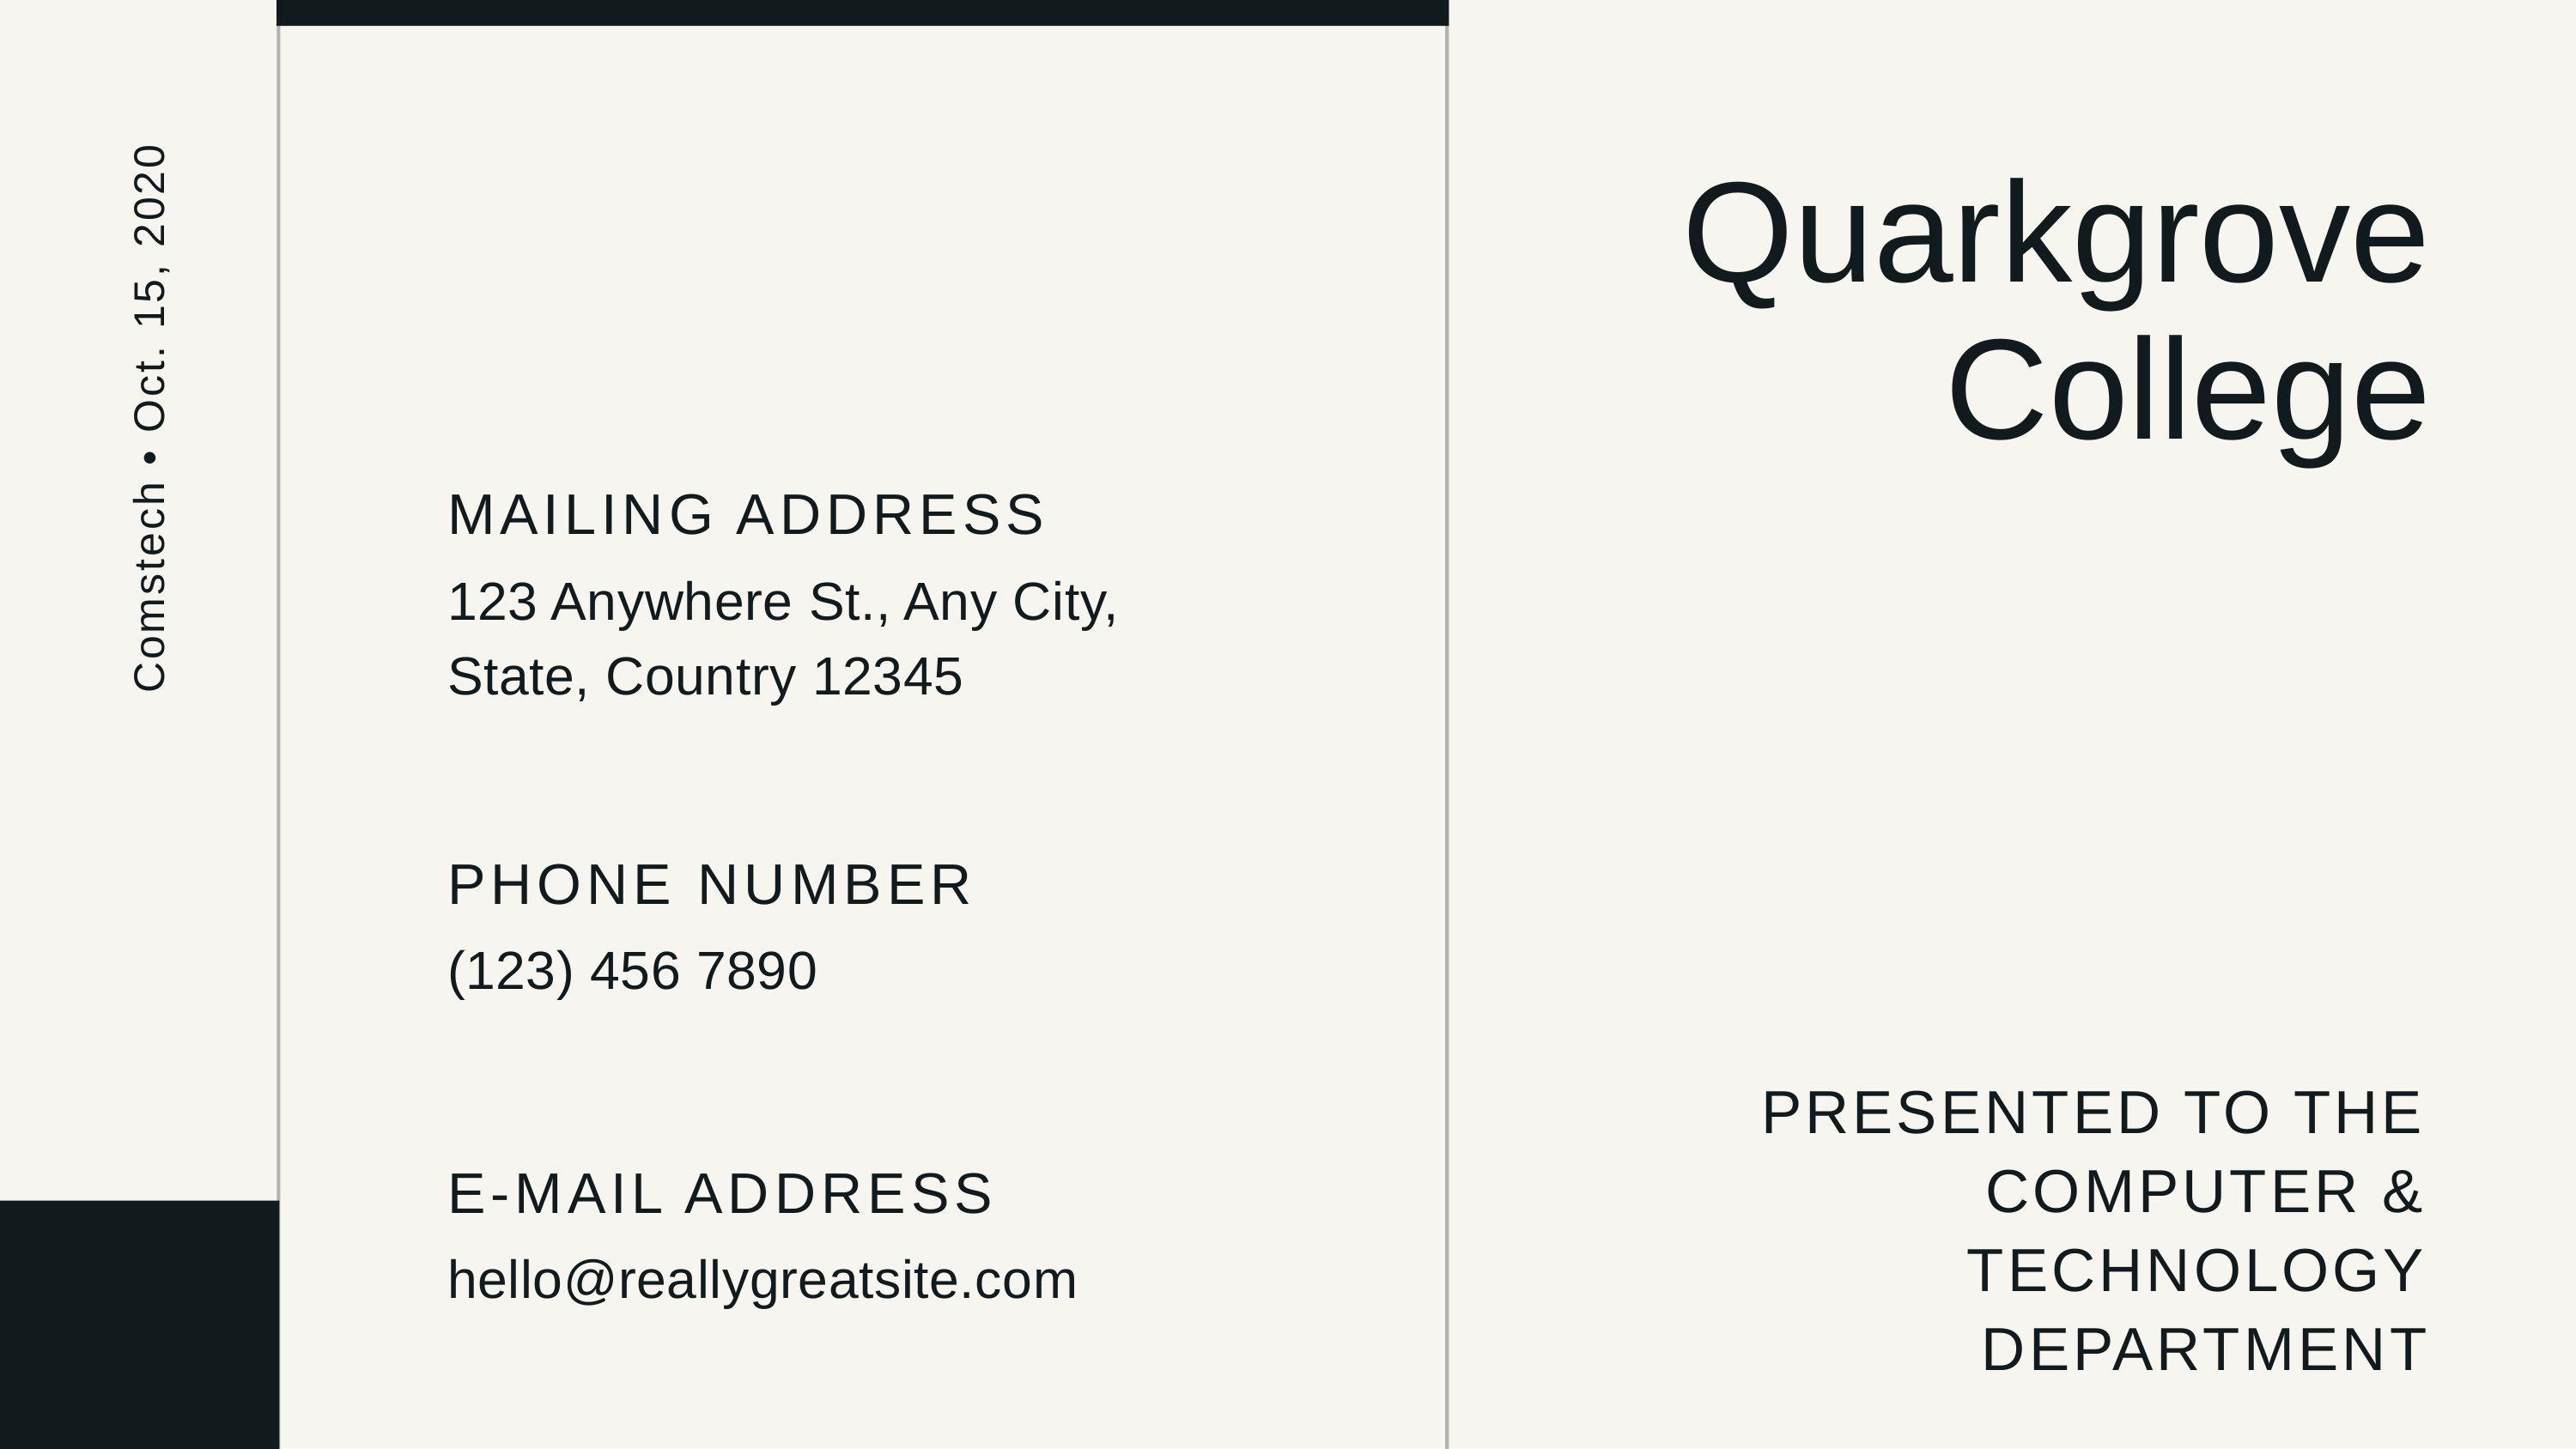

Quarkgrove College
MAILING ADDRESS
123 Anywhere St., Any City, State, Country 12345
PHONE NUMBER
(123) 456 7890
E-MAIL ADDRESS
hello@reallygreatsite.com
Comstech • Oct. 15, 2020
PRESENTED TO THE COMPUTER & TECHNOLOGY DEPARTMENT